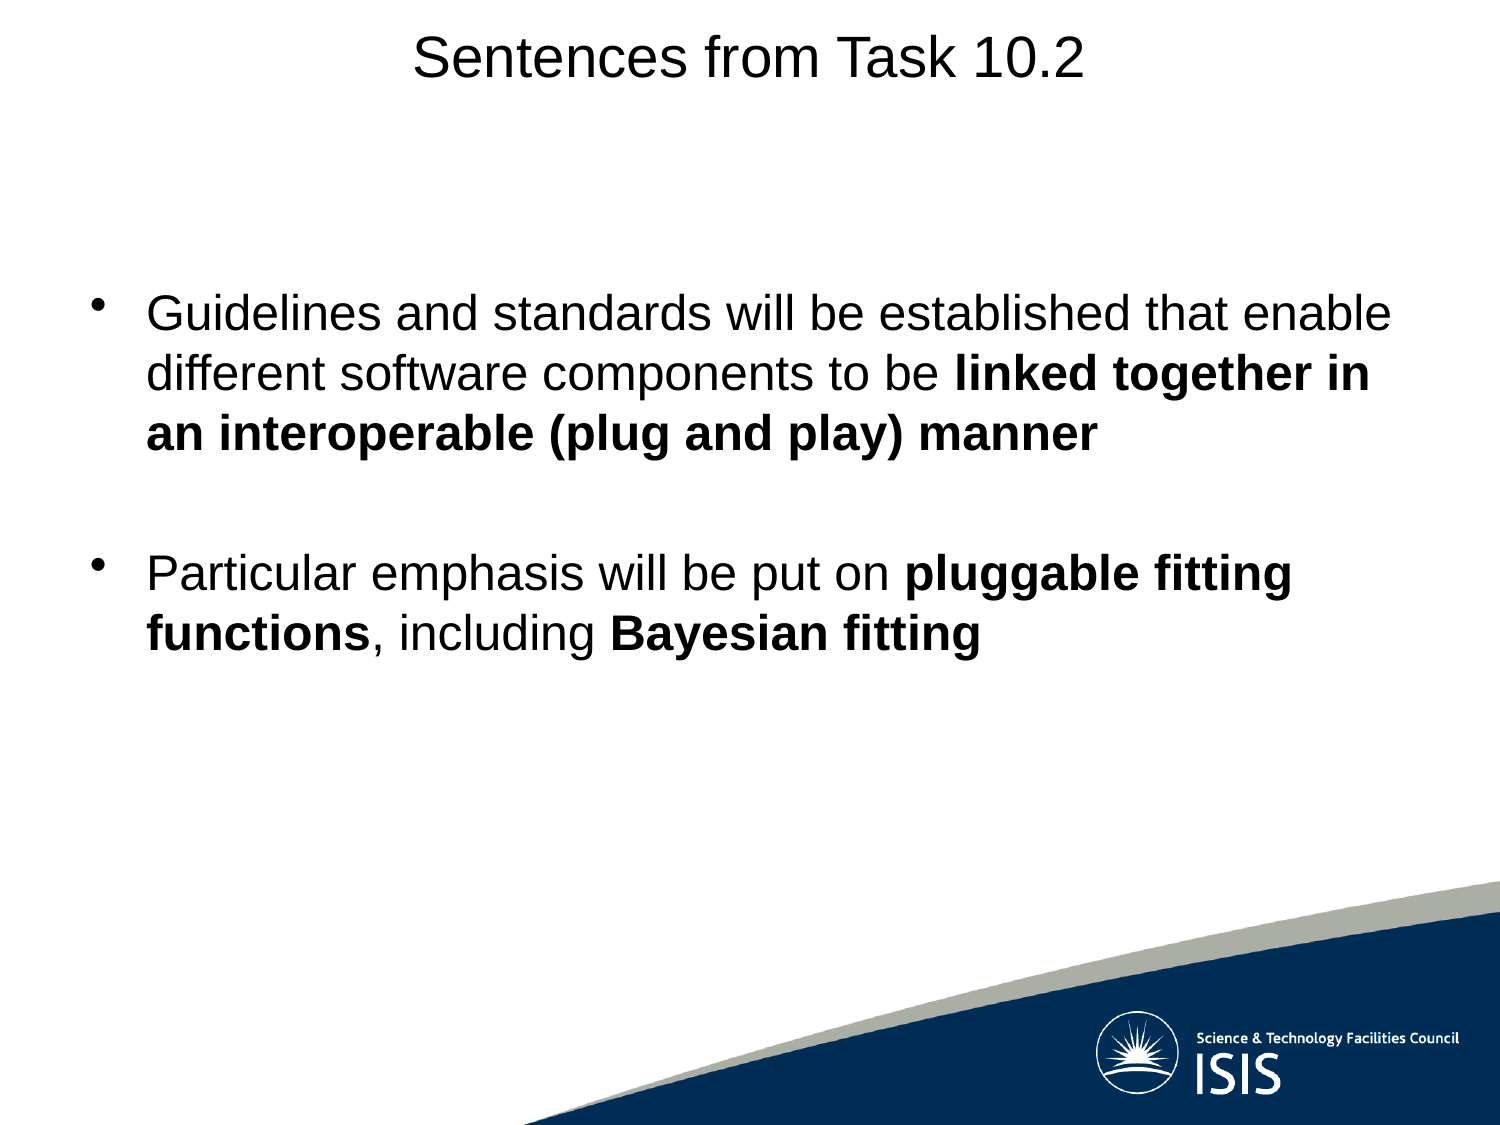

Sentences from Task 10.2

Guidelines and standards will be established that enable different software components to be linked together in an interoperable (plug and play) manner

Particular emphasis will be put on pluggable fitting functions, including Bayesian fitting